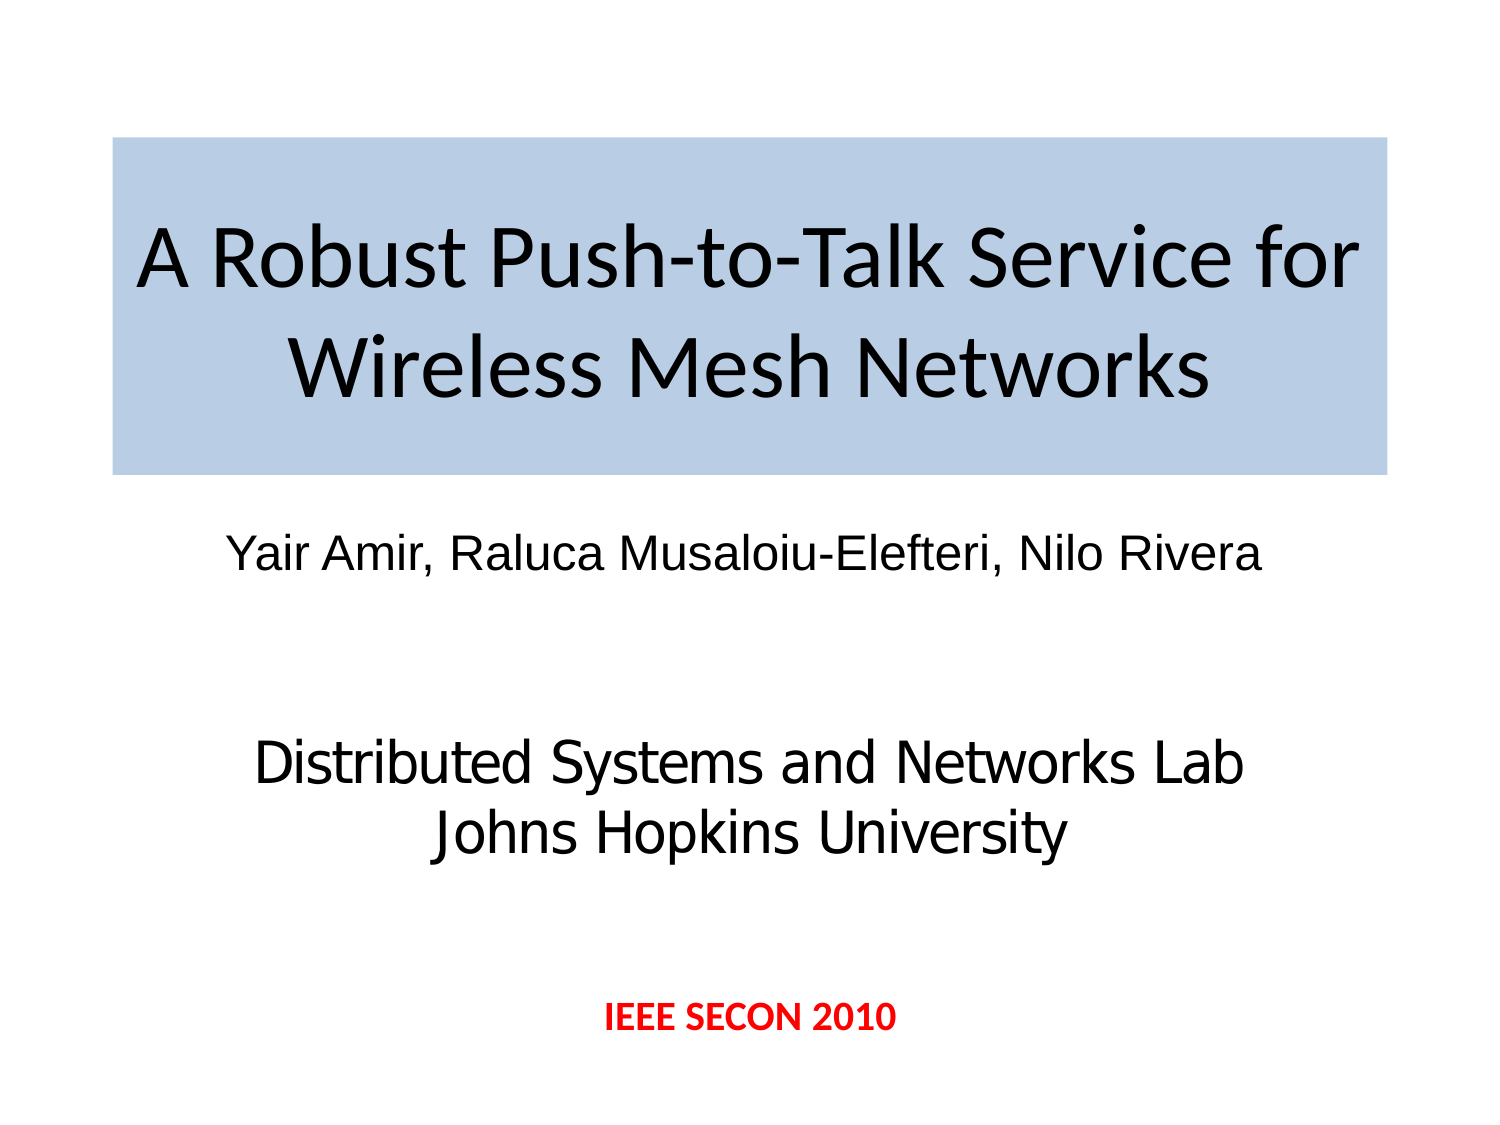

# A Robust Push-to-Talk Service for Wireless Mesh Networks
Yair Amir, Raluca Musaloiu-Elefteri, Nilo Rivera
Distributed Systems and Networks Lab
Johns Hopkins University
IEEE SECON 2010